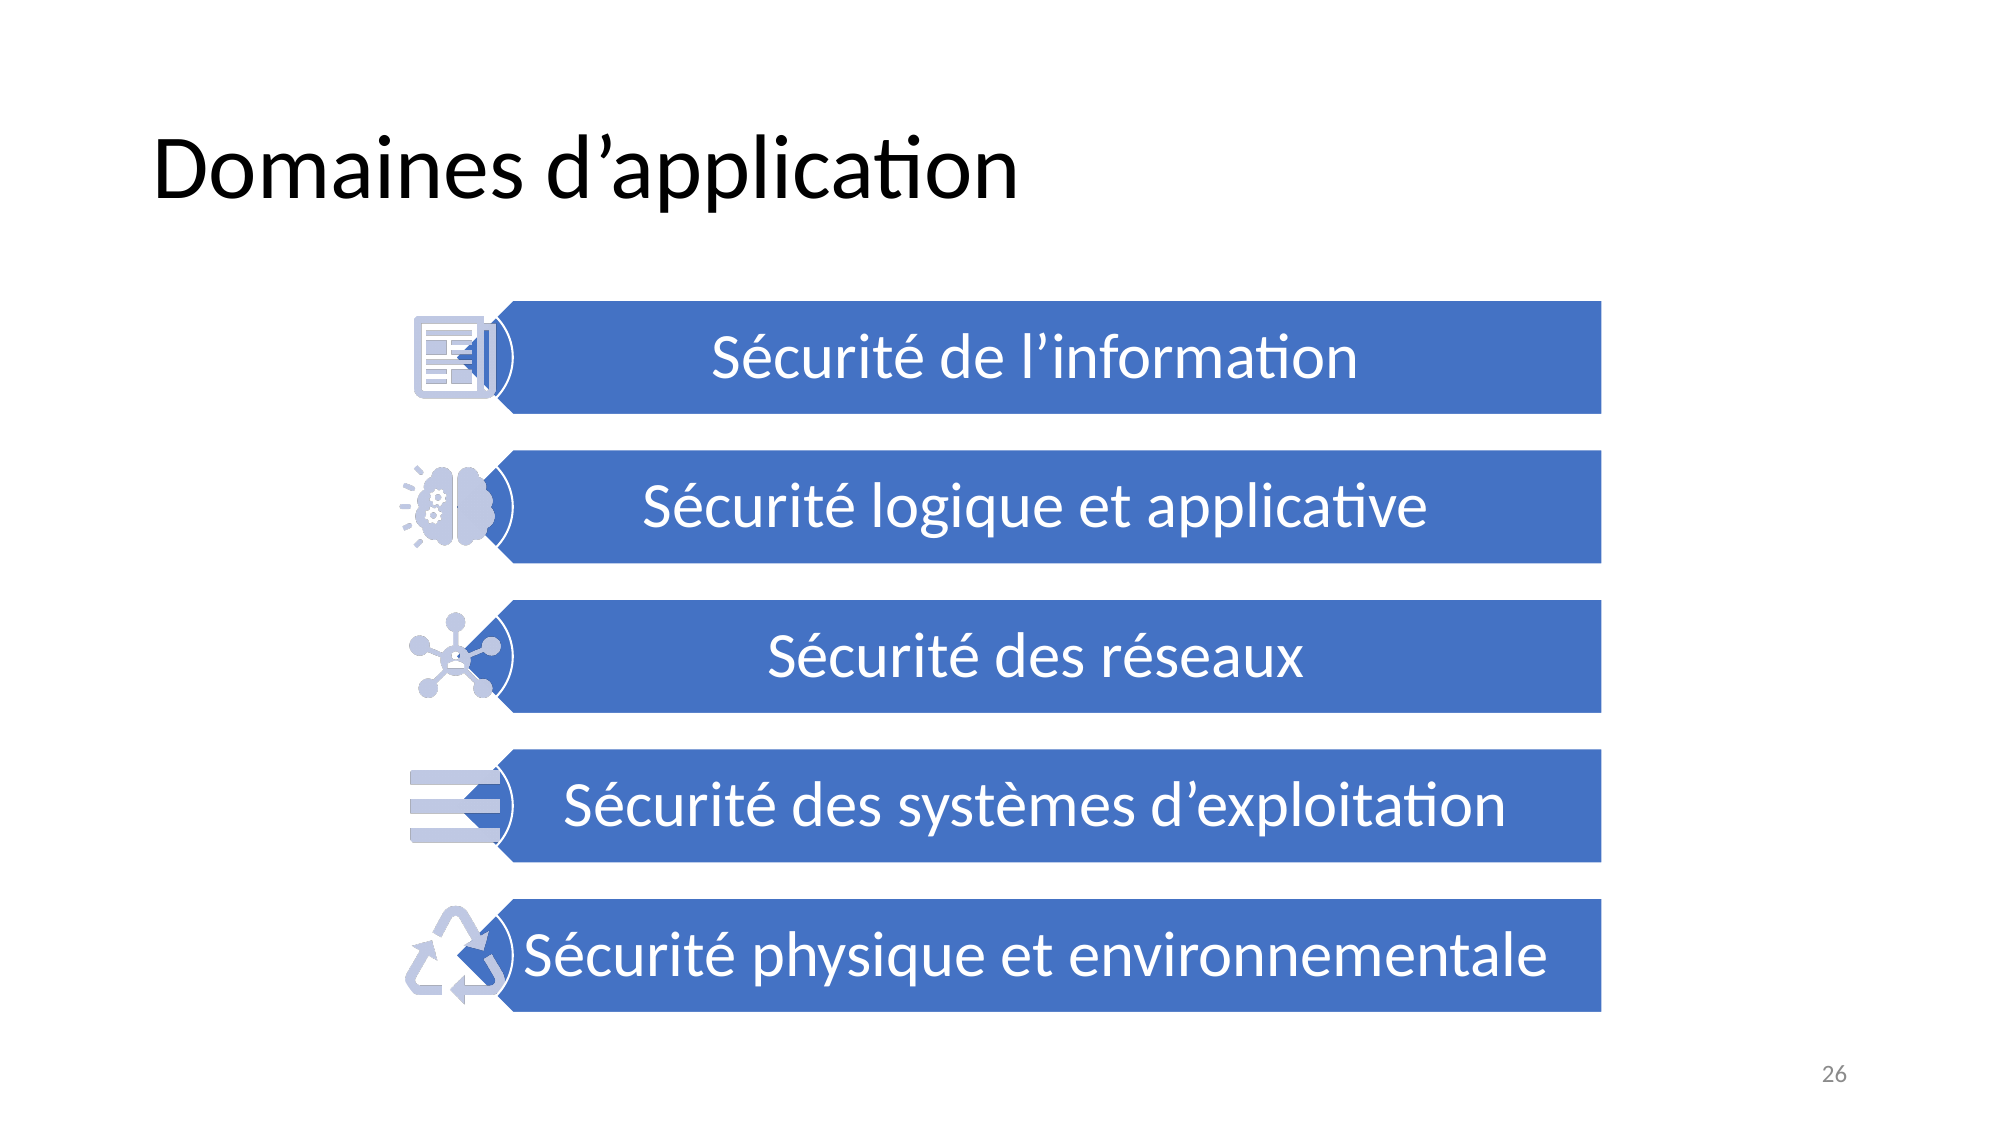

# Domaines d’application
Sécurité de l’information
Sécurité logique et applicative
Sécurité des réseaux
Sécurité des systèmes d’exploitation
Sécurité physique et environnementale
26